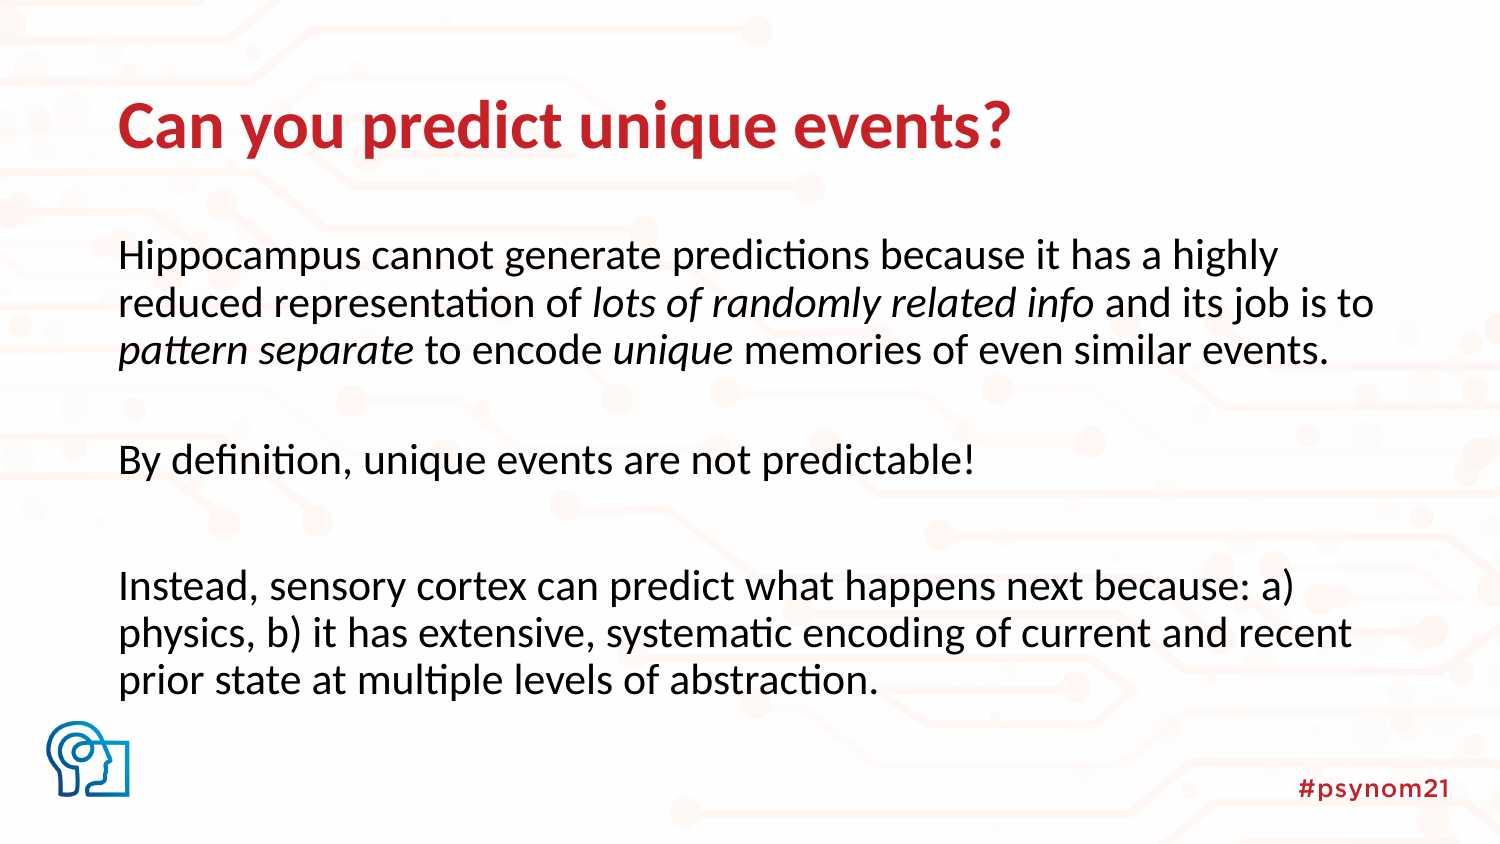

# Can you predict unique events?
Hippocampus cannot generate predictions because it has a highly reduced representation of lots of randomly related info and its job is to pattern separate to encode unique memories of even similar events.
By definition, unique events are not predictable!

Instead, sensory cortex can predict what happens next because: a) physics, b) it has extensive, systematic encoding of current and recent prior state at multiple levels of abstraction.